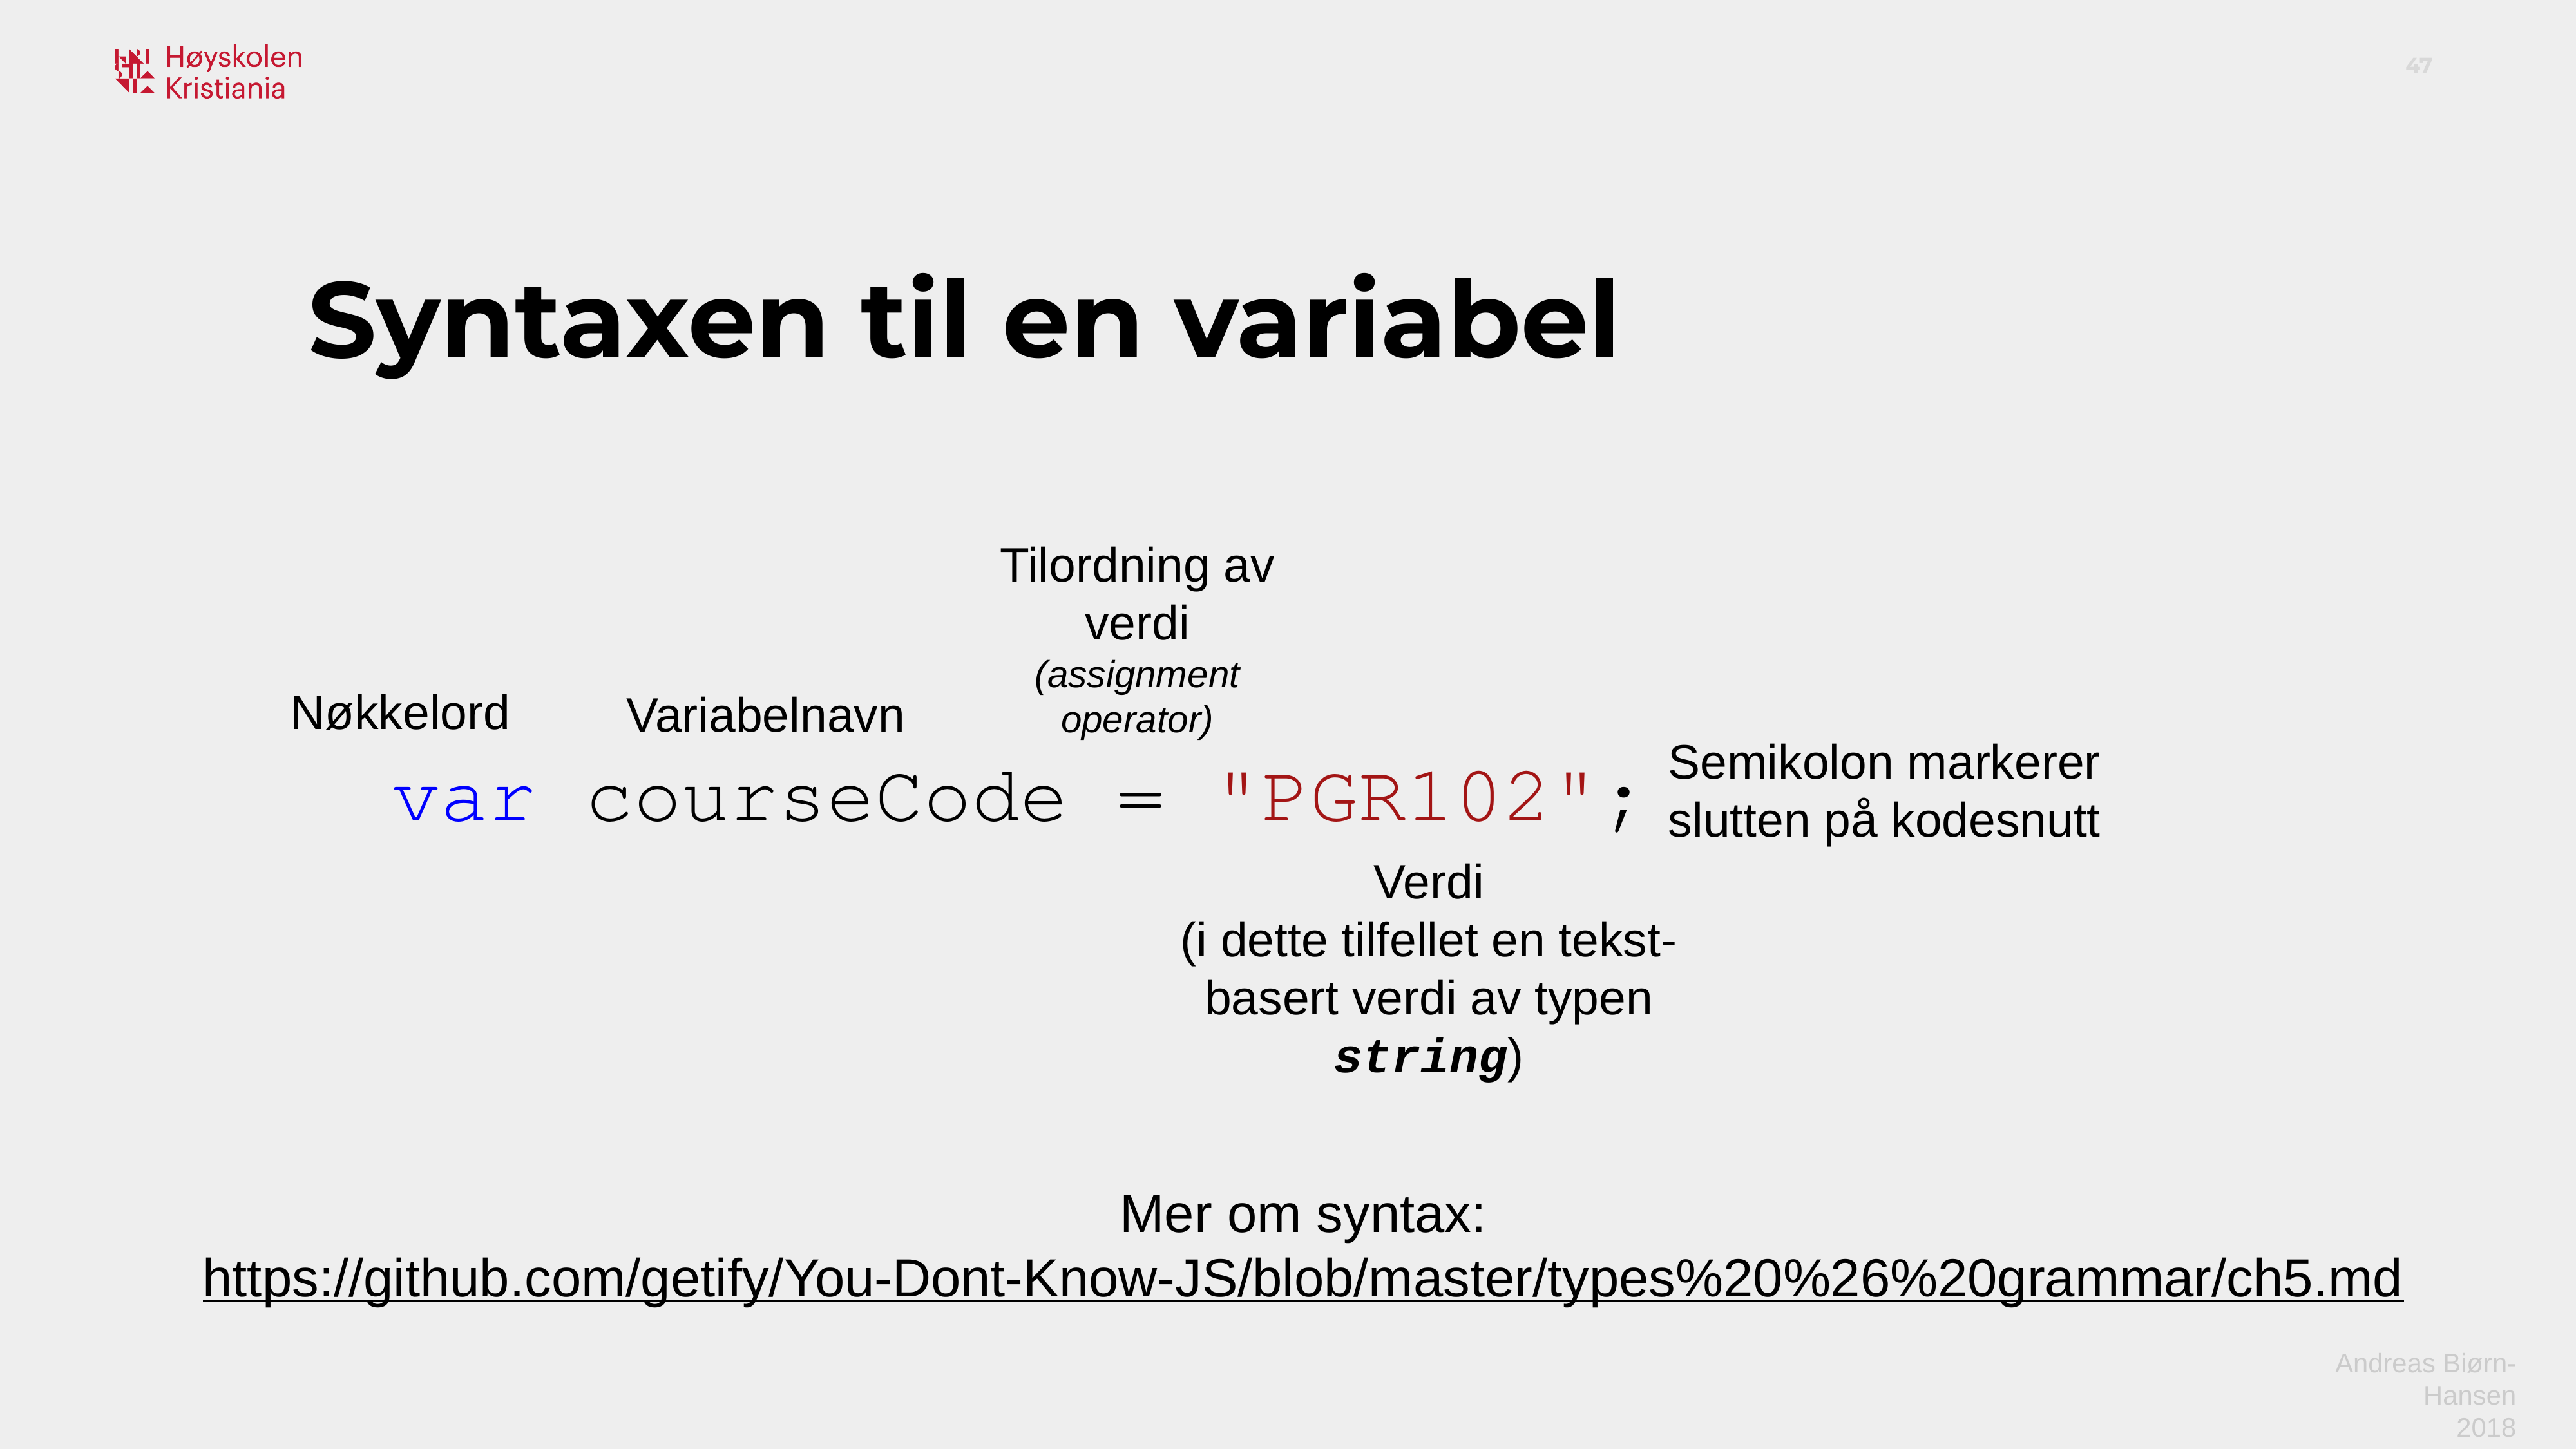

Syntaxen til en variabel
Tilordning av verdi
(assignment operator)
Nøkkelord
Variabelnavn
Semikolon markerer slutten på kodesnutt
var courseCode = "PGR102";
Verdi
(i dette tilfellet en tekst-basert verdi av typen string)
Mer om syntax:
https://github.com/getify/You-Dont-Know-JS/blob/master/types%20%26%20grammar/ch5.md